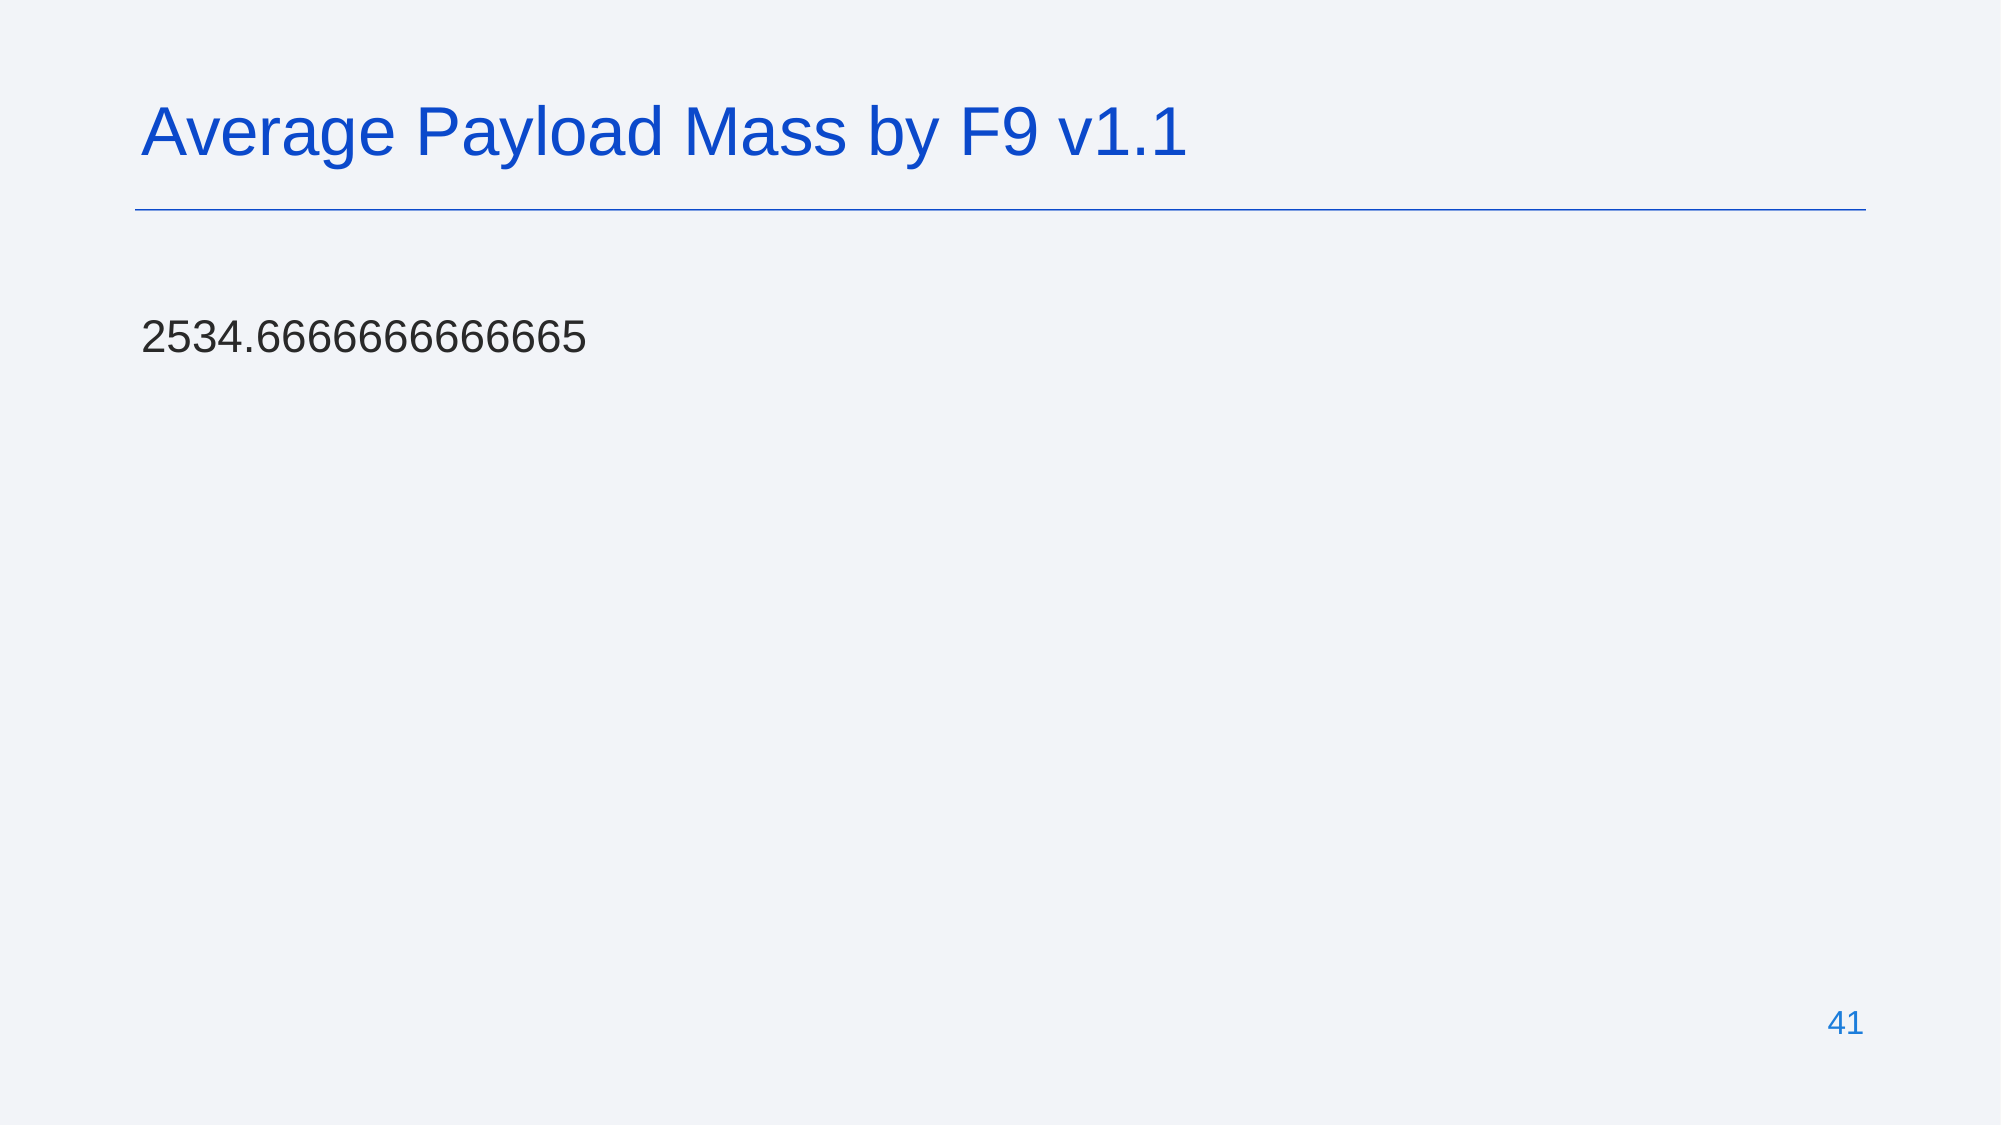

Average Payload Mass by F9 v1.1
2534.6666666666665
41